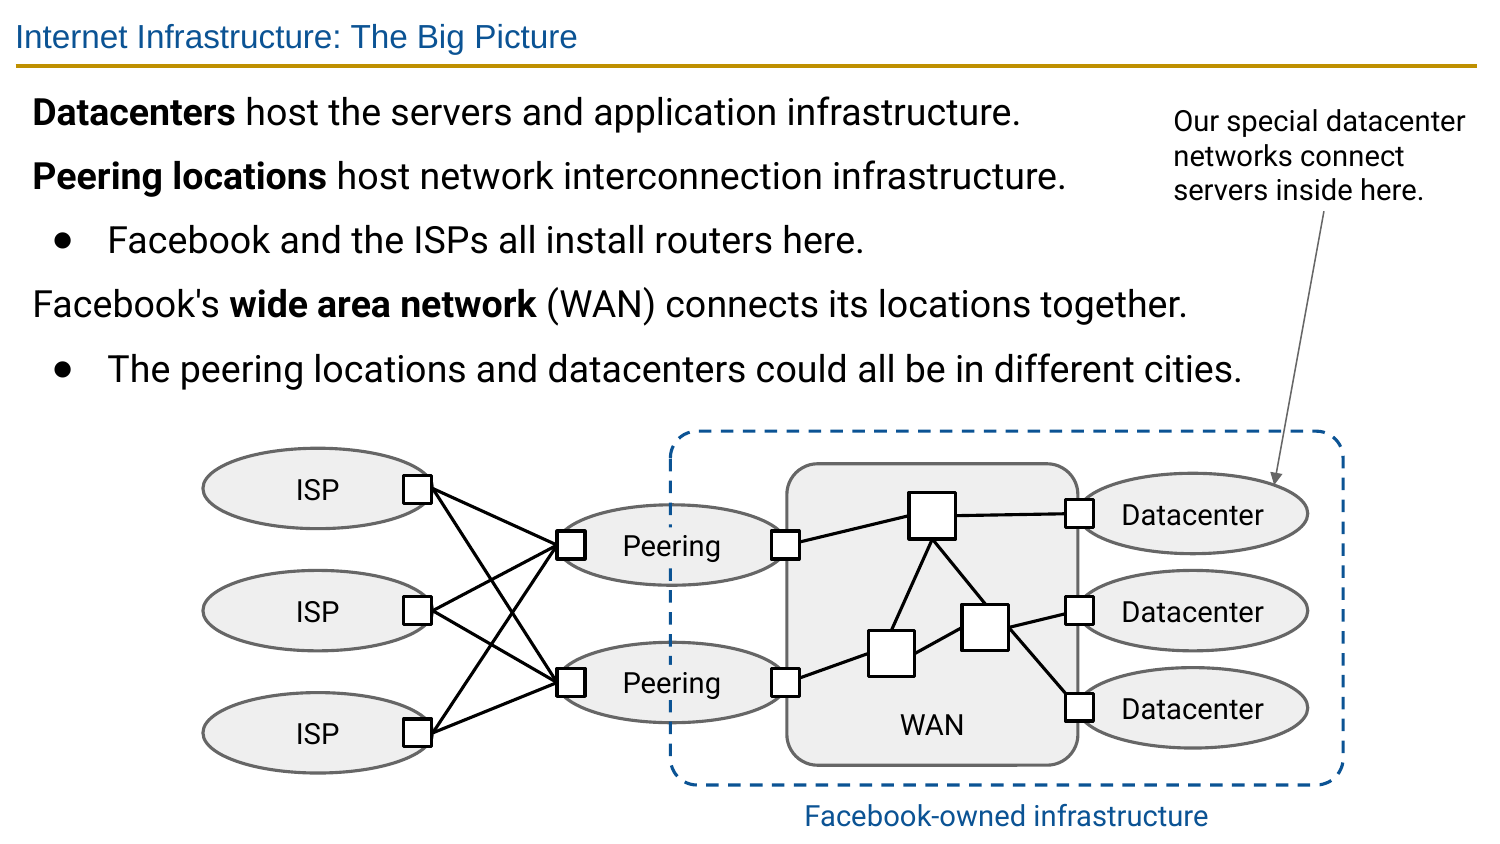

# Internet Infrastructure: The Big Picture
Datacenters host the servers and application infrastructure.
Peering locations host network interconnection infrastructure.
Facebook and the ISPs all install routers here.
Facebook's wide area network (WAN) connects its locations together.
The peering locations and datacenters could all be in different cities.
Our special datacenter networks connect servers inside here.

ISP
WAN
Datacenter

Peering

ISP
Datacenter

Peering
Datacenter

ISP

Facebook-owned infrastructure